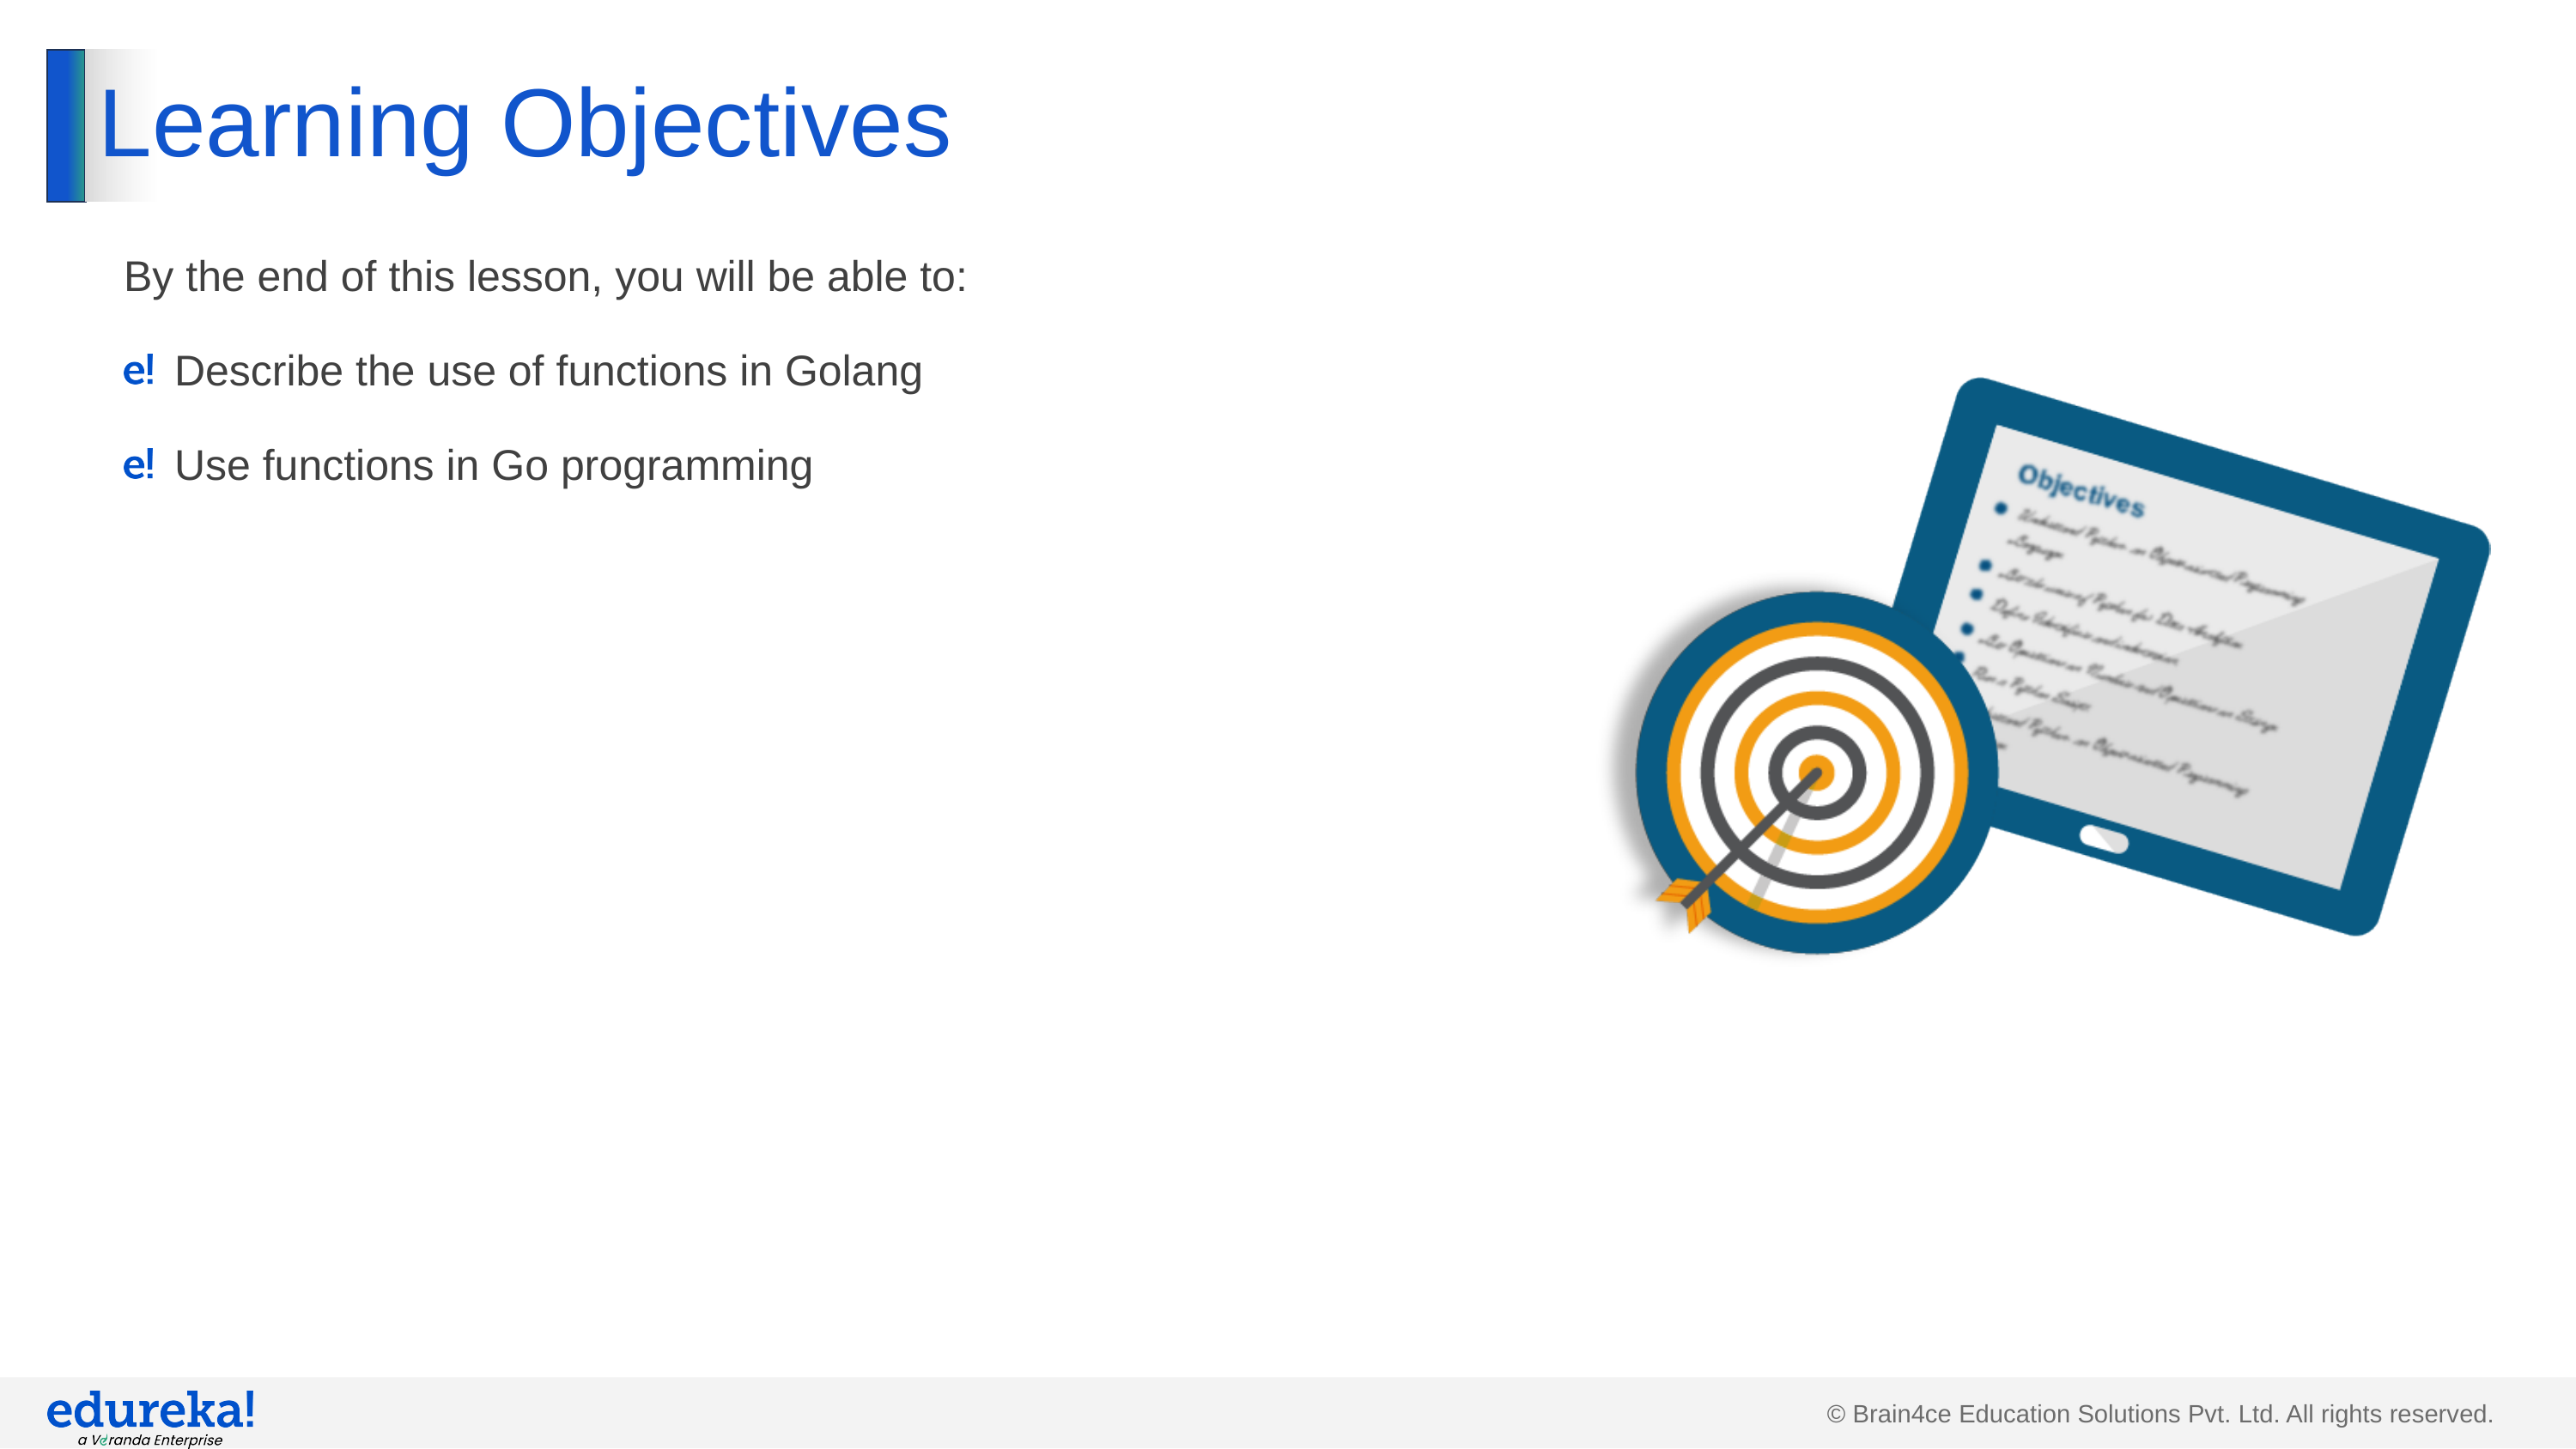

# Learning Objectives
By the end of this lesson, you will be able to:
Describe the use of functions in Golang
Use functions in Go programming